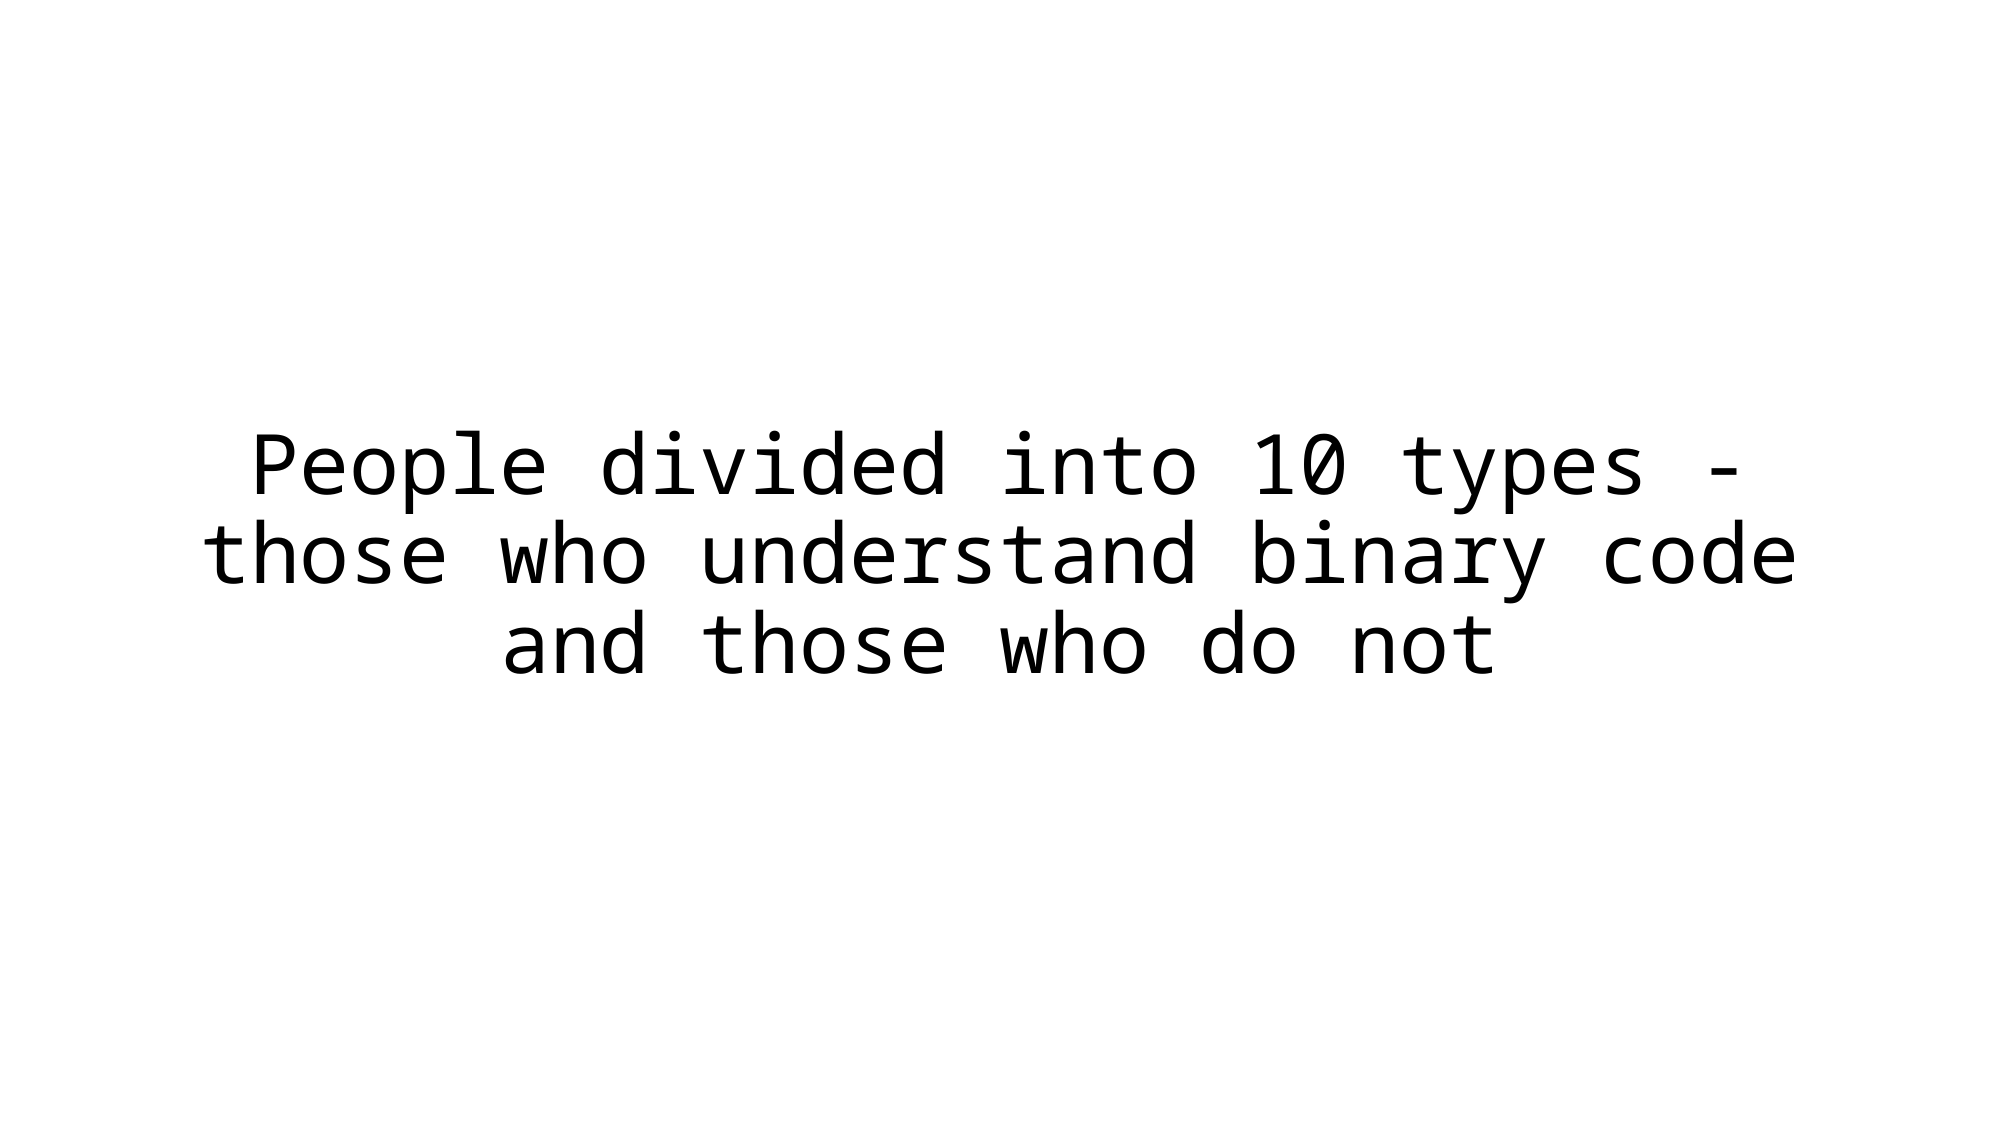

People divided into 10 types - those who understand binary code and those who do not